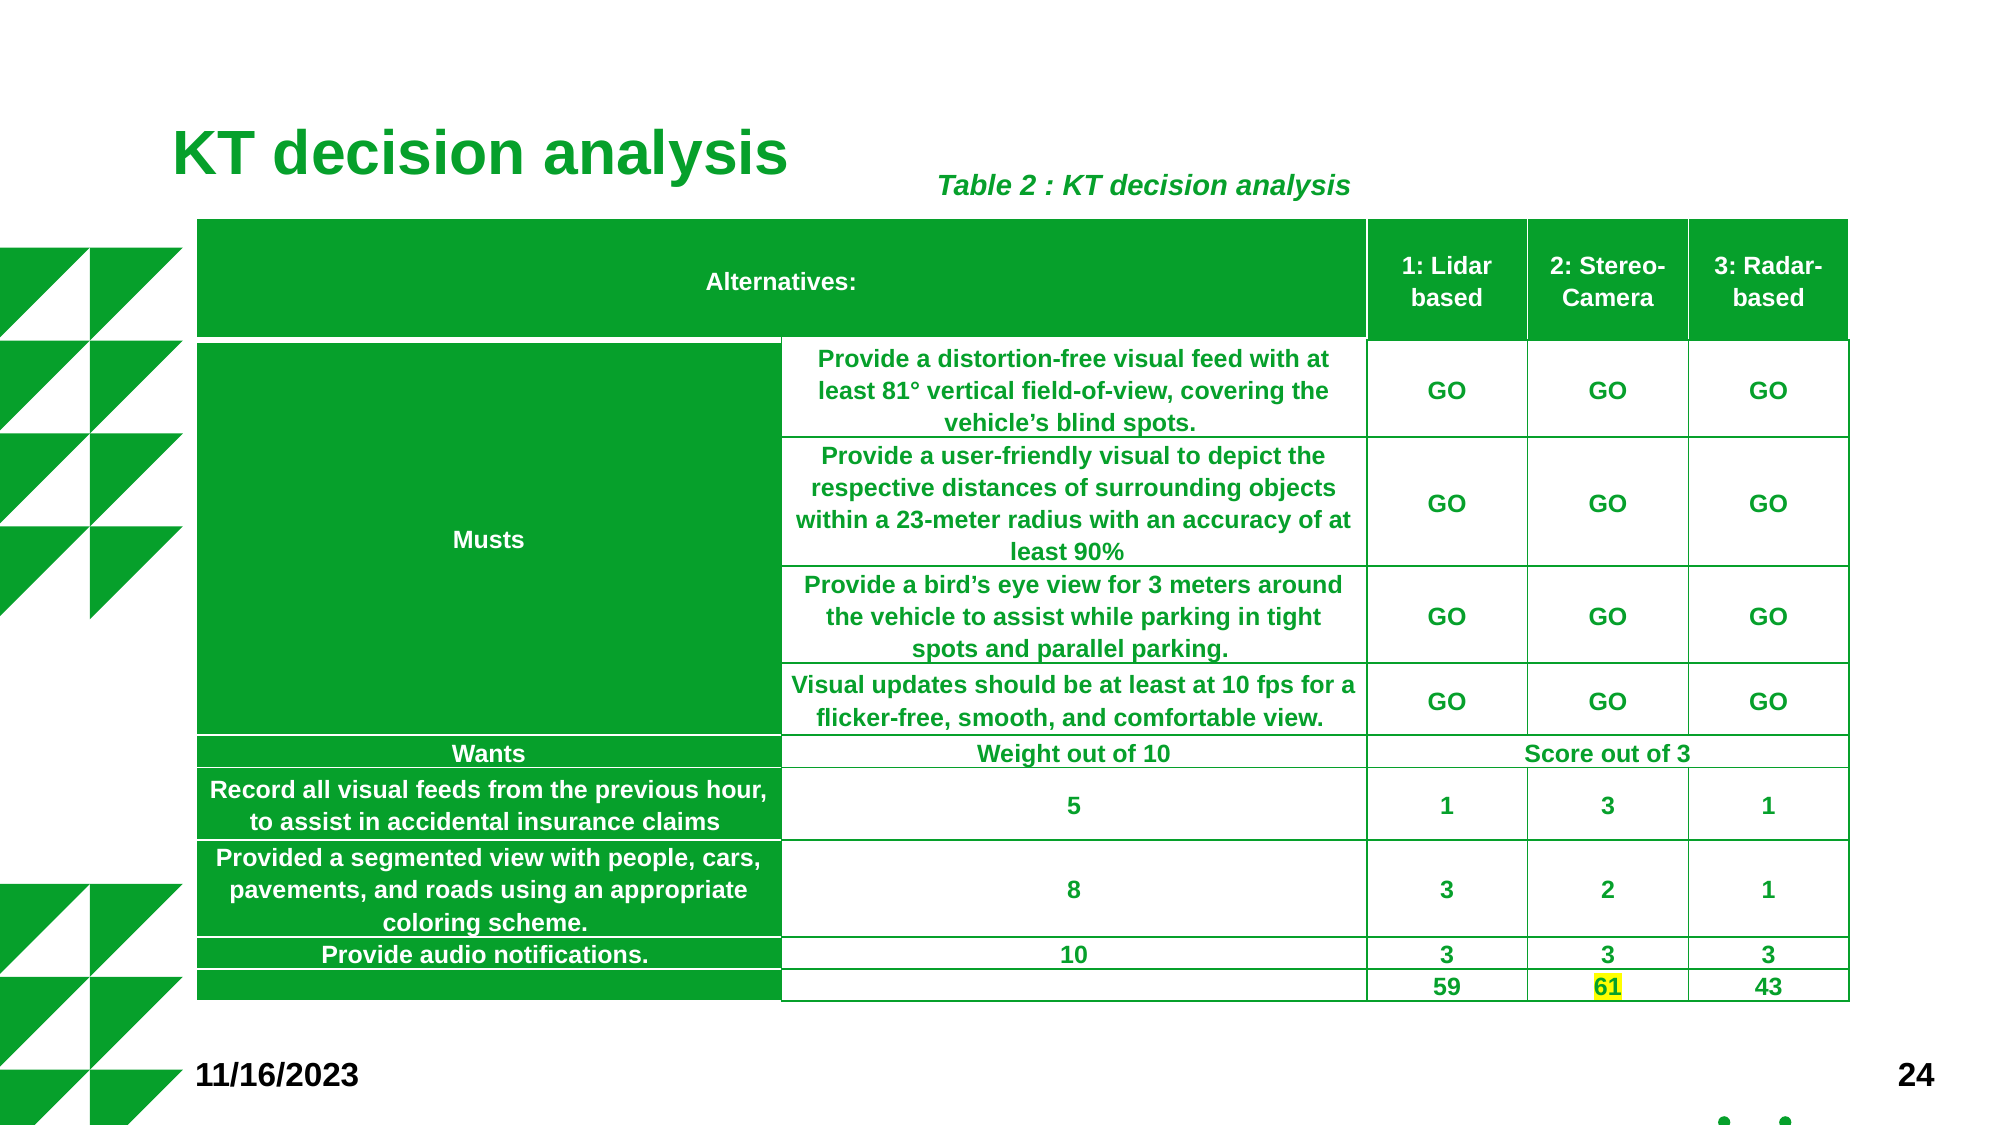

# KT decision analysis​
Table 2 : KT decision analysis​
| Alternatives: |  | 1: Lidar based | 2: Stereo-Camera | 3: Radar-based |
| --- | --- | --- | --- | --- |
| Musts | Provide a distortion-free visual feed with at least 81° vertical field-of-view, covering the vehicle’s blind spots. | GO | GO | GO |
|  | Provide a user-friendly visual to depict the respective distances of surrounding objects within a 23-meter radius with an accuracy of at least 90% | GO | GO | GO |
|  | Provide a bird’s eye view for 3 meters around the vehicle to assist while parking in tight spots and parallel parking. | GO | GO | GO |
|  | Visual updates should be at least at 10 fps for a flicker-free, smooth, and comfortable view. | GO | GO | GO |
| Wants | Weight out of 10 | Score out of 3 |  |  |
| Record all visual feeds from the previous hour, to assist in accidental insurance claims | 5 | 1 | 3 | 1 |
| Provided a segmented view with people, cars, pavements, and roads using an appropriate coloring scheme. | 8 | 3 | 2 | 1 |
| Provide audio notifications. | 10 | 3 | 3 | 3 |
|  |  | 59 | 61 | 43 |
11/16/2023
24